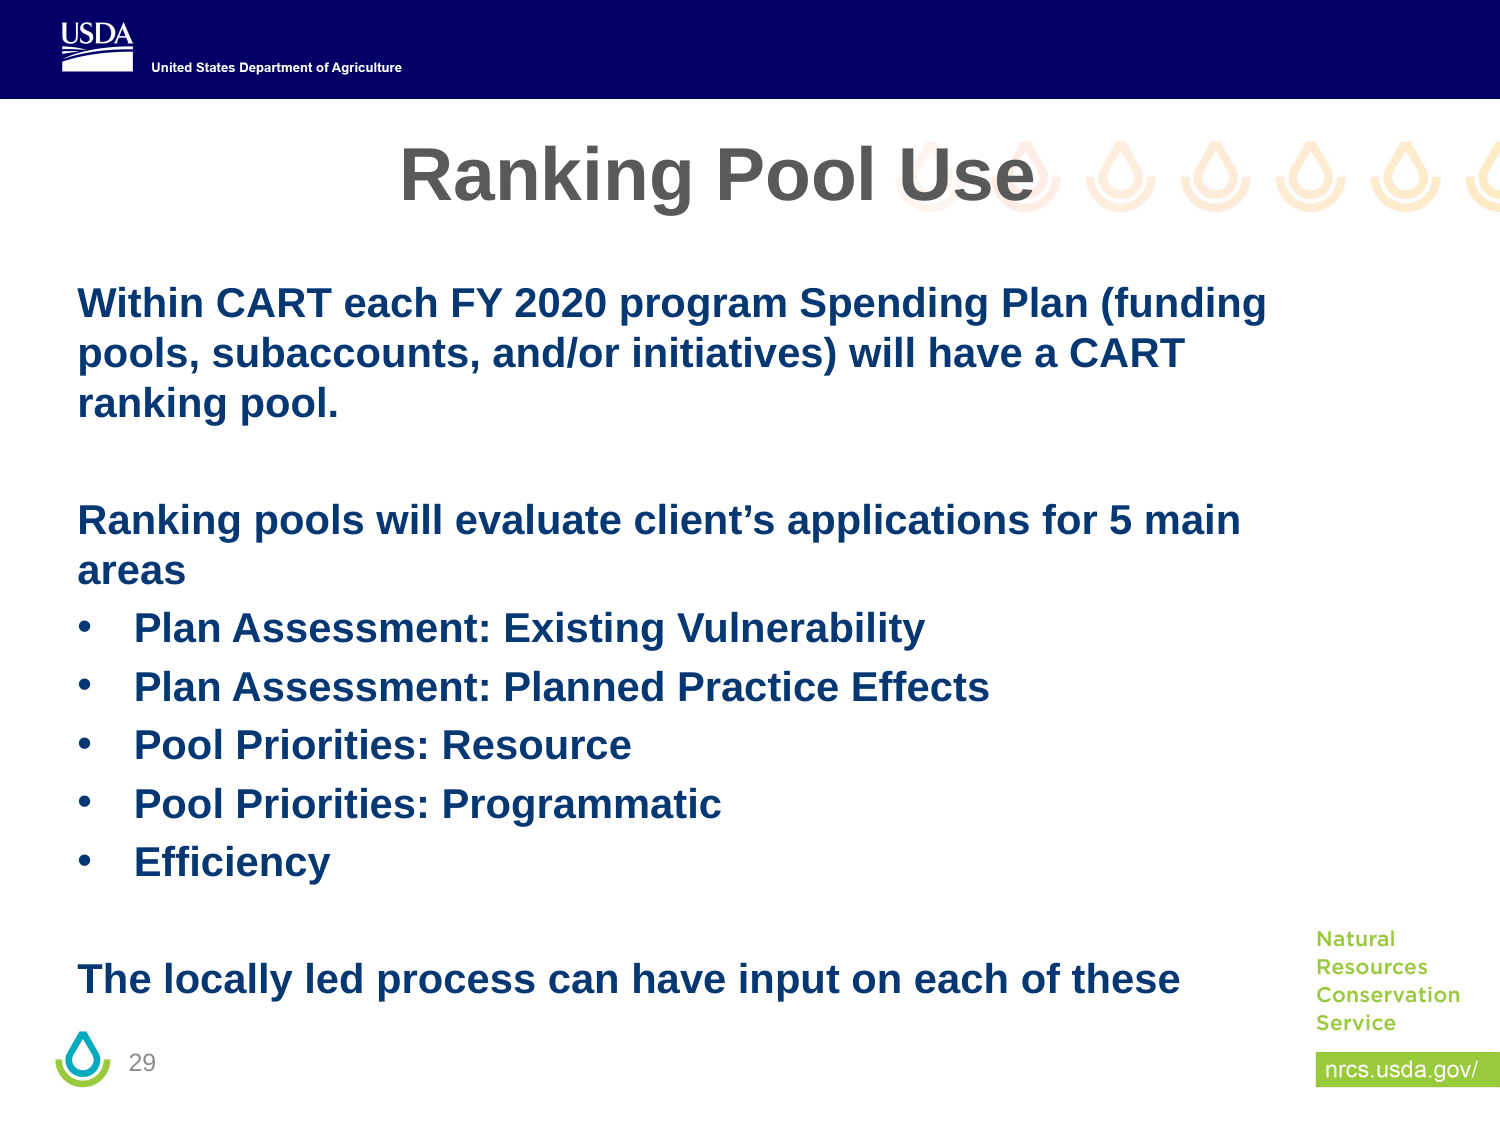

# Ranking Pool Use
Within CART each FY 2020 program Spending Plan (funding pools, subaccounts, and/or initiatives) will have a CART ranking pool.

Ranking pools will evaluate client’s applications for 5 main areas
Plan Assessment: Existing Vulnerability
Plan Assessment: Planned Practice Effects
Pool Priorities: Resource
Pool Priorities: Programmatic
Efficiency

The locally led process can have input on each of these

29